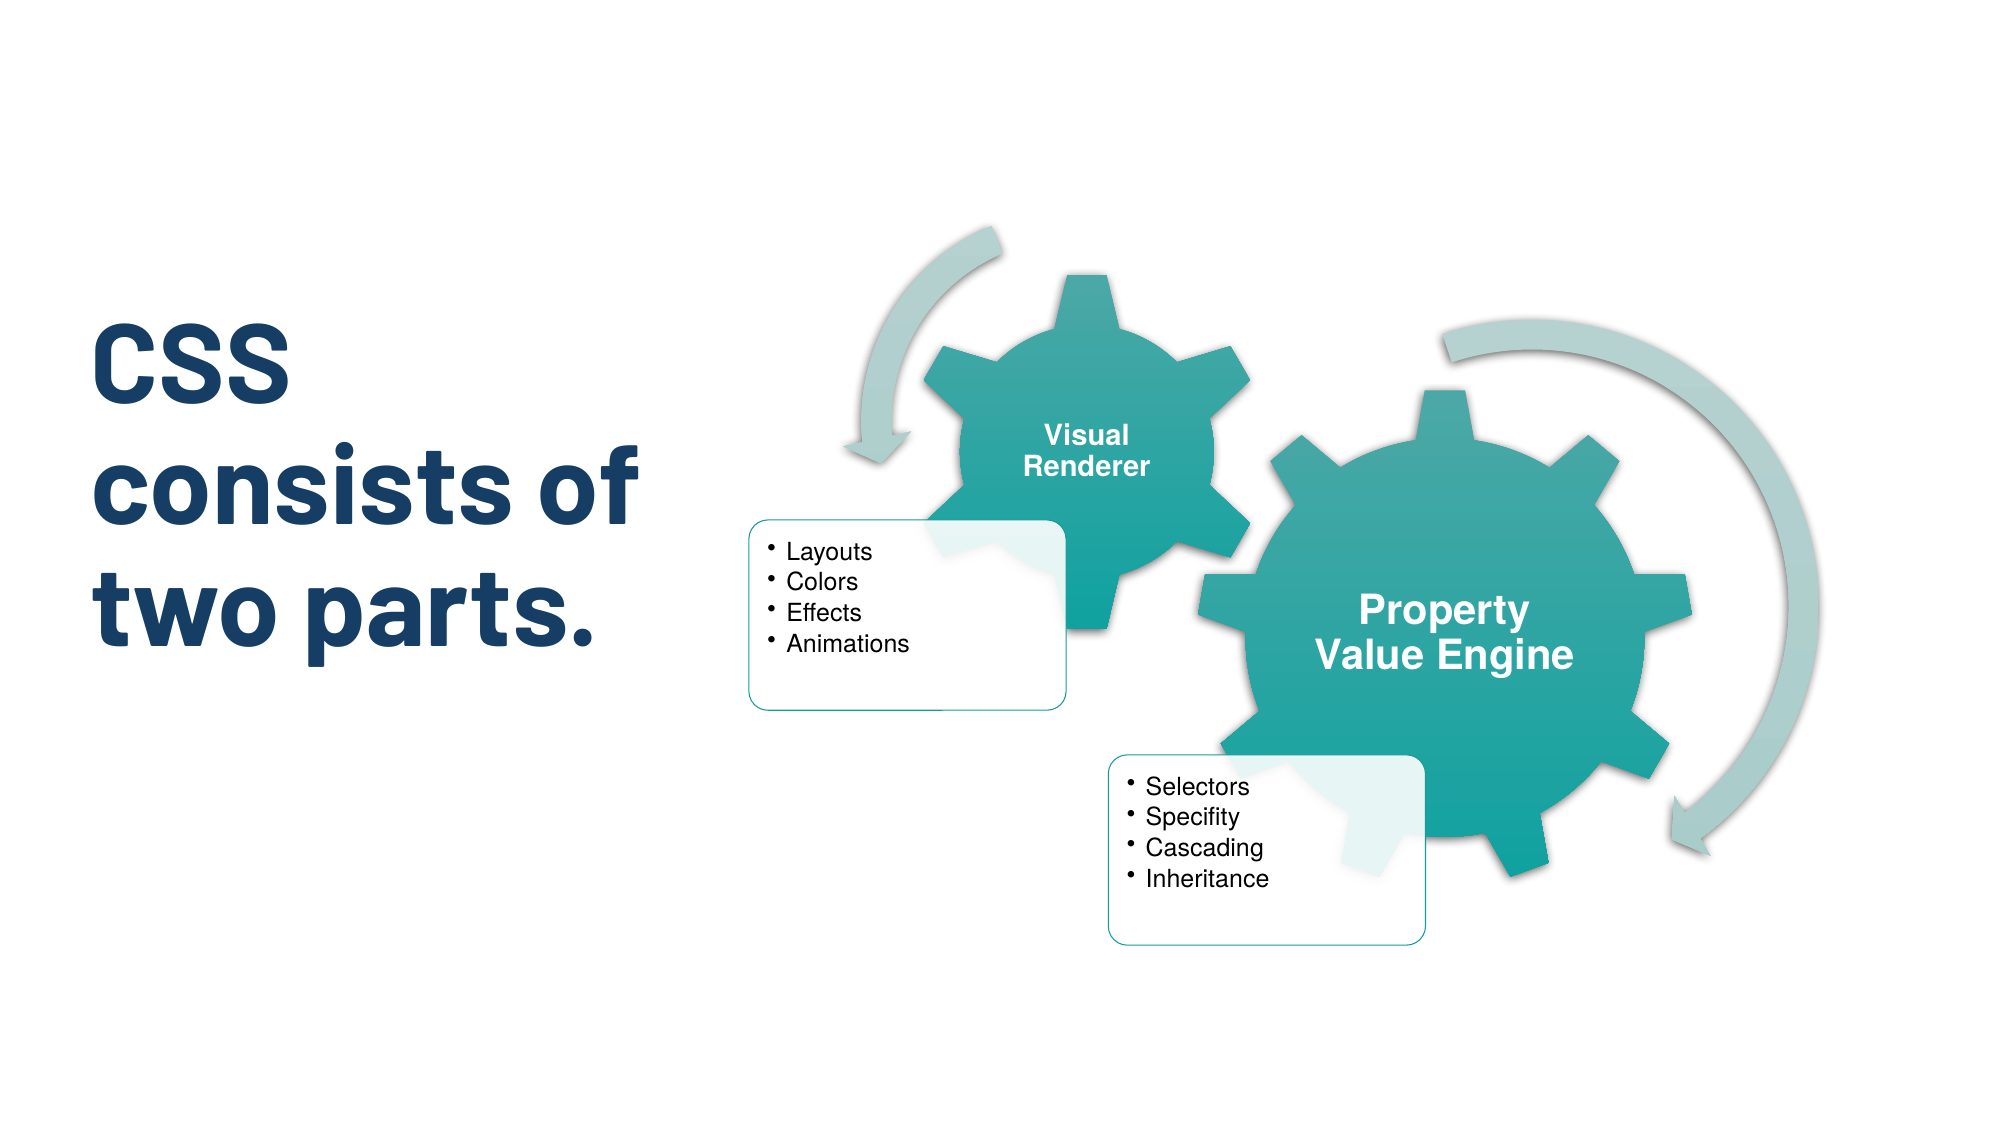

Property Value Engine
Selectors
Specifity
Cascading
Inheritance
Visual Renderer
Layouts
Colors
Effects
Animations
# CSS consists of two parts.